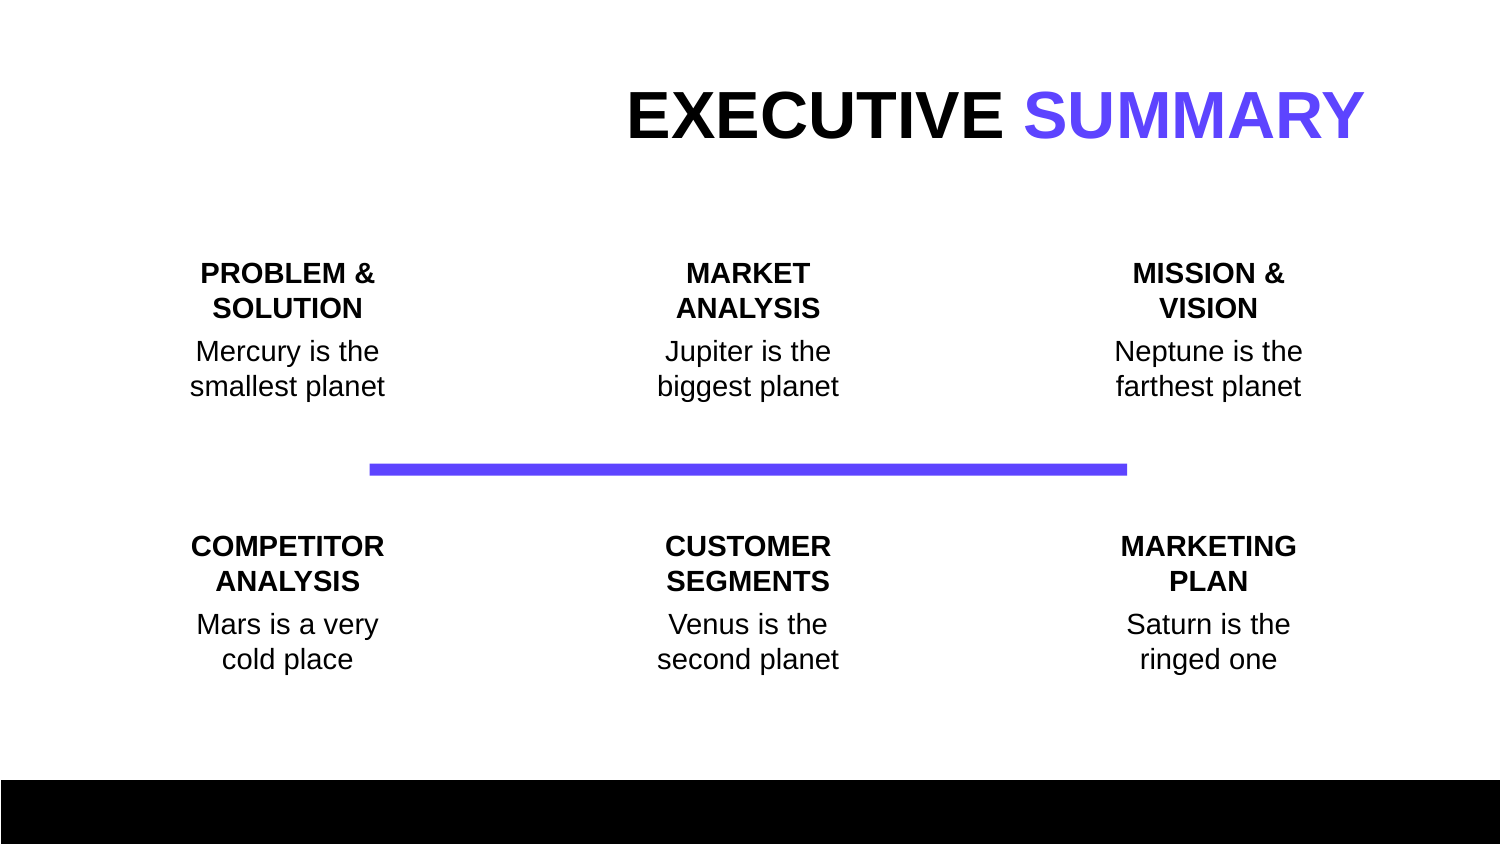

# EXECUTIVE SUMMARY
PROBLEM & SOLUTION
MARKET ANALYSIS
MISSION & VISION
Mercury is the smallest planet
Jupiter is the biggest planet
Neptune is the farthest planet

COMPETITOR ANALYSIS
CUSTOMER SEGMENTS
MARKETING PLAN
Mars is a very cold place

Venus is the second planet
Saturn is the ringed one